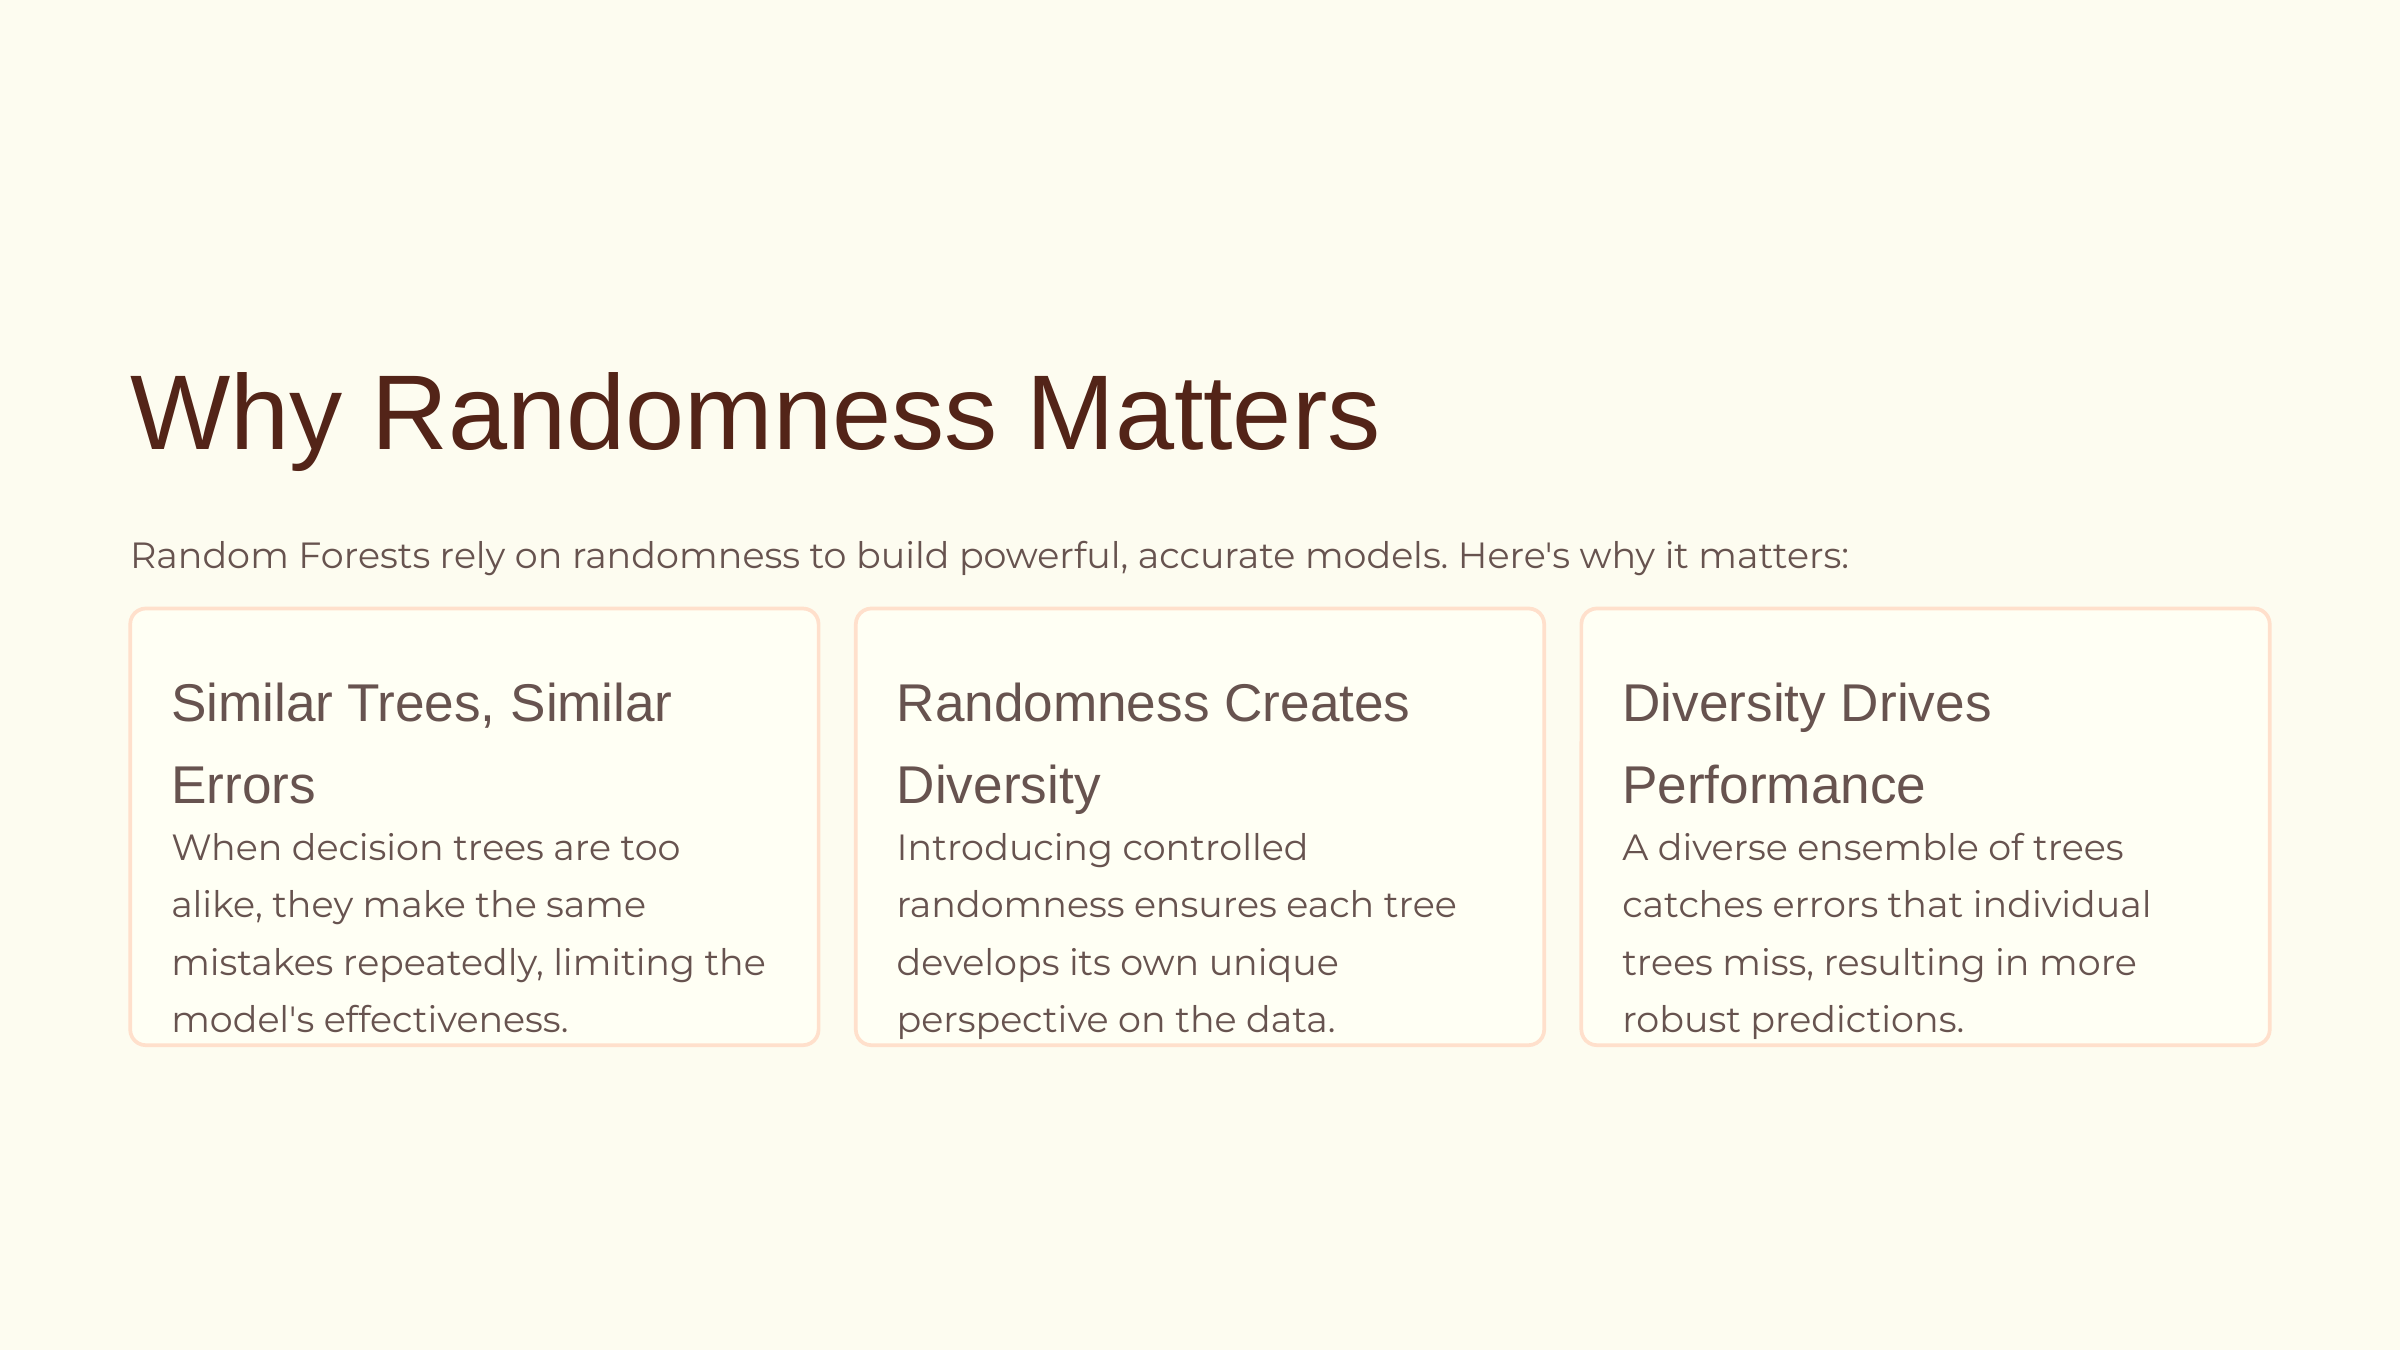

Why Randomness Matters
Random Forests rely on randomness to build powerful, accurate models. Here's why it matters:

Similar Trees, Similar Errors
Randomness Creates Diversity
Diversity Drives Performance
When decision trees are too alike, they make the same mistakes repeatedly, limiting the model's effectiveness.
Introducing controlled randomness ensures each tree develops its own unique perspective on the data.
A diverse ensemble of trees catches errors that individual trees miss, resulting in more robust predictions.